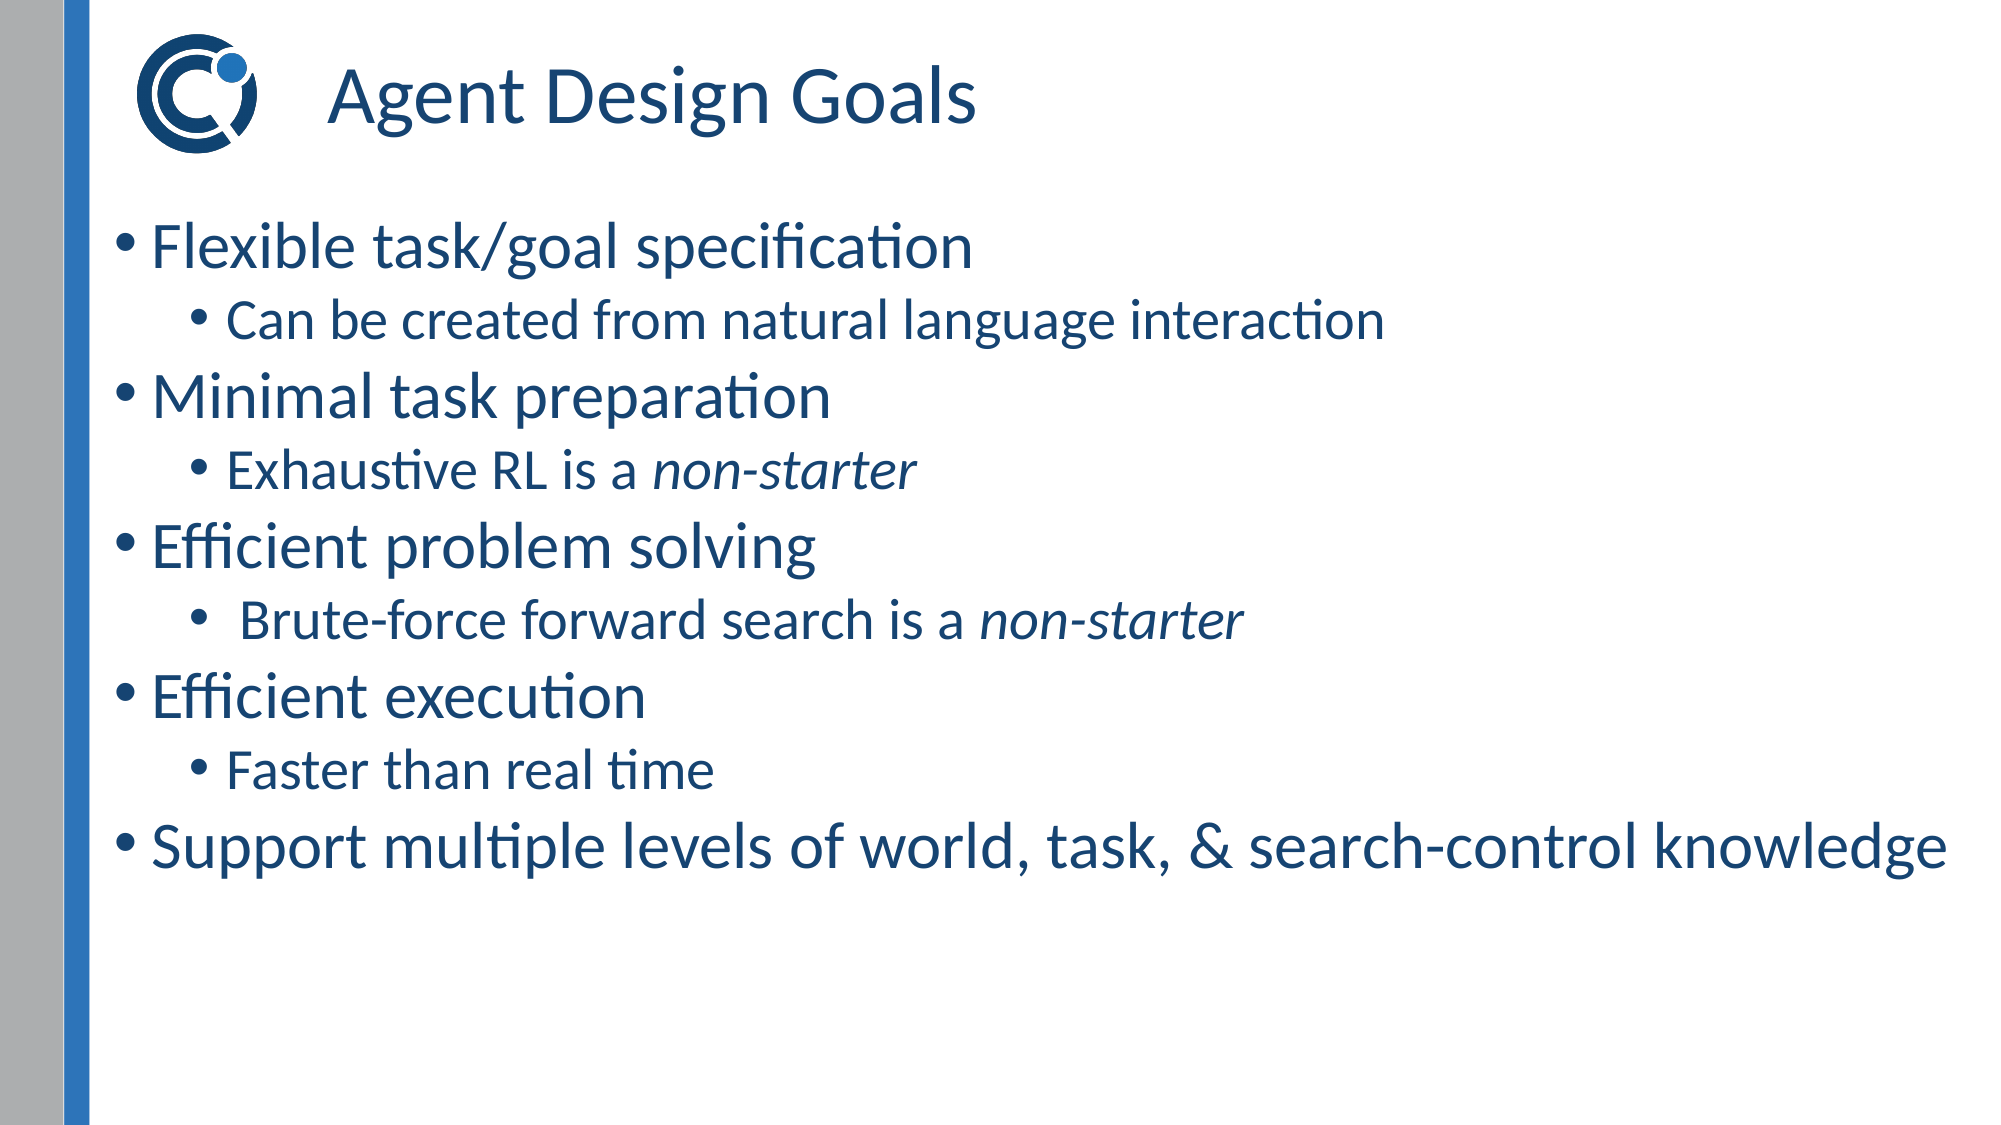

# Agent Design Goals
Flexible task/goal specification
Can be created from natural language interaction
Minimal task preparation
Exhaustive RL is a non-starter
Efficient problem solving
 Brute-force forward search is a non-starter
Efficient execution
Faster than real time
Support multiple levels of world, task, & search-control knowledge

3